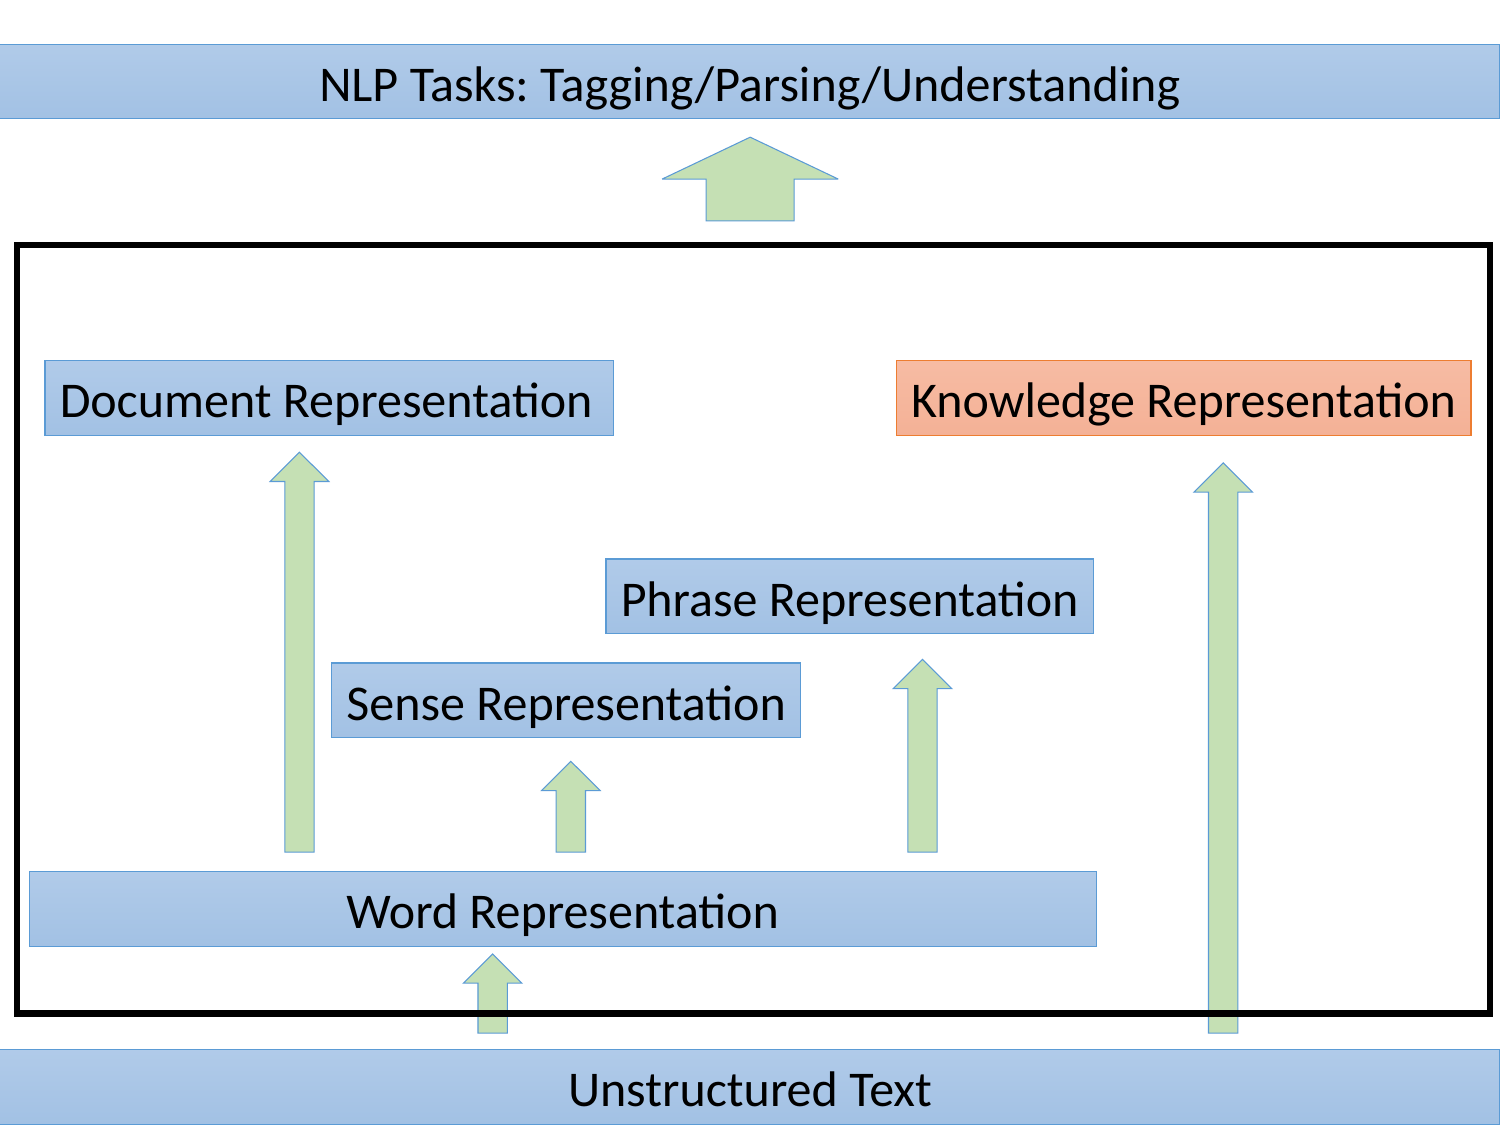

NLP Tasks: Tagging/Parsing/Understanding

Knowledge Representation
Document Representation

Phrase Representation

Sense Representation

Word Representation

Unstructured Text